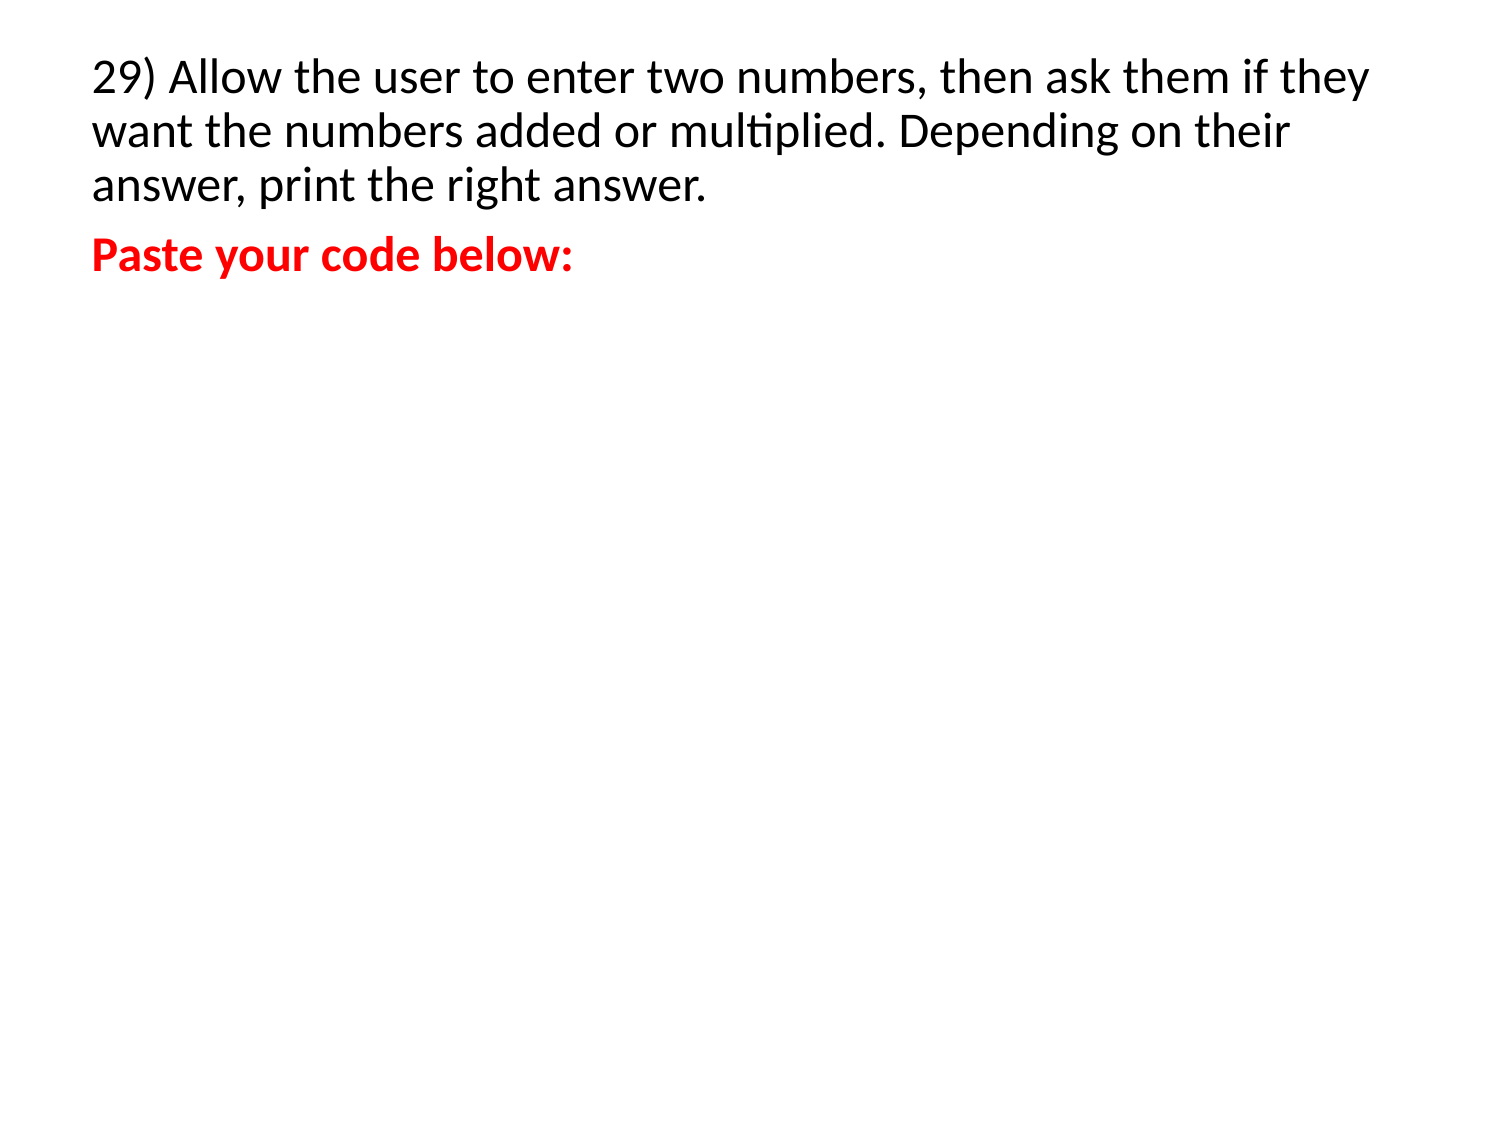

29) Allow the user to enter two numbers, then ask them if they want the numbers added or multiplied. Depending on their answer, print the right answer.
Paste your code below: